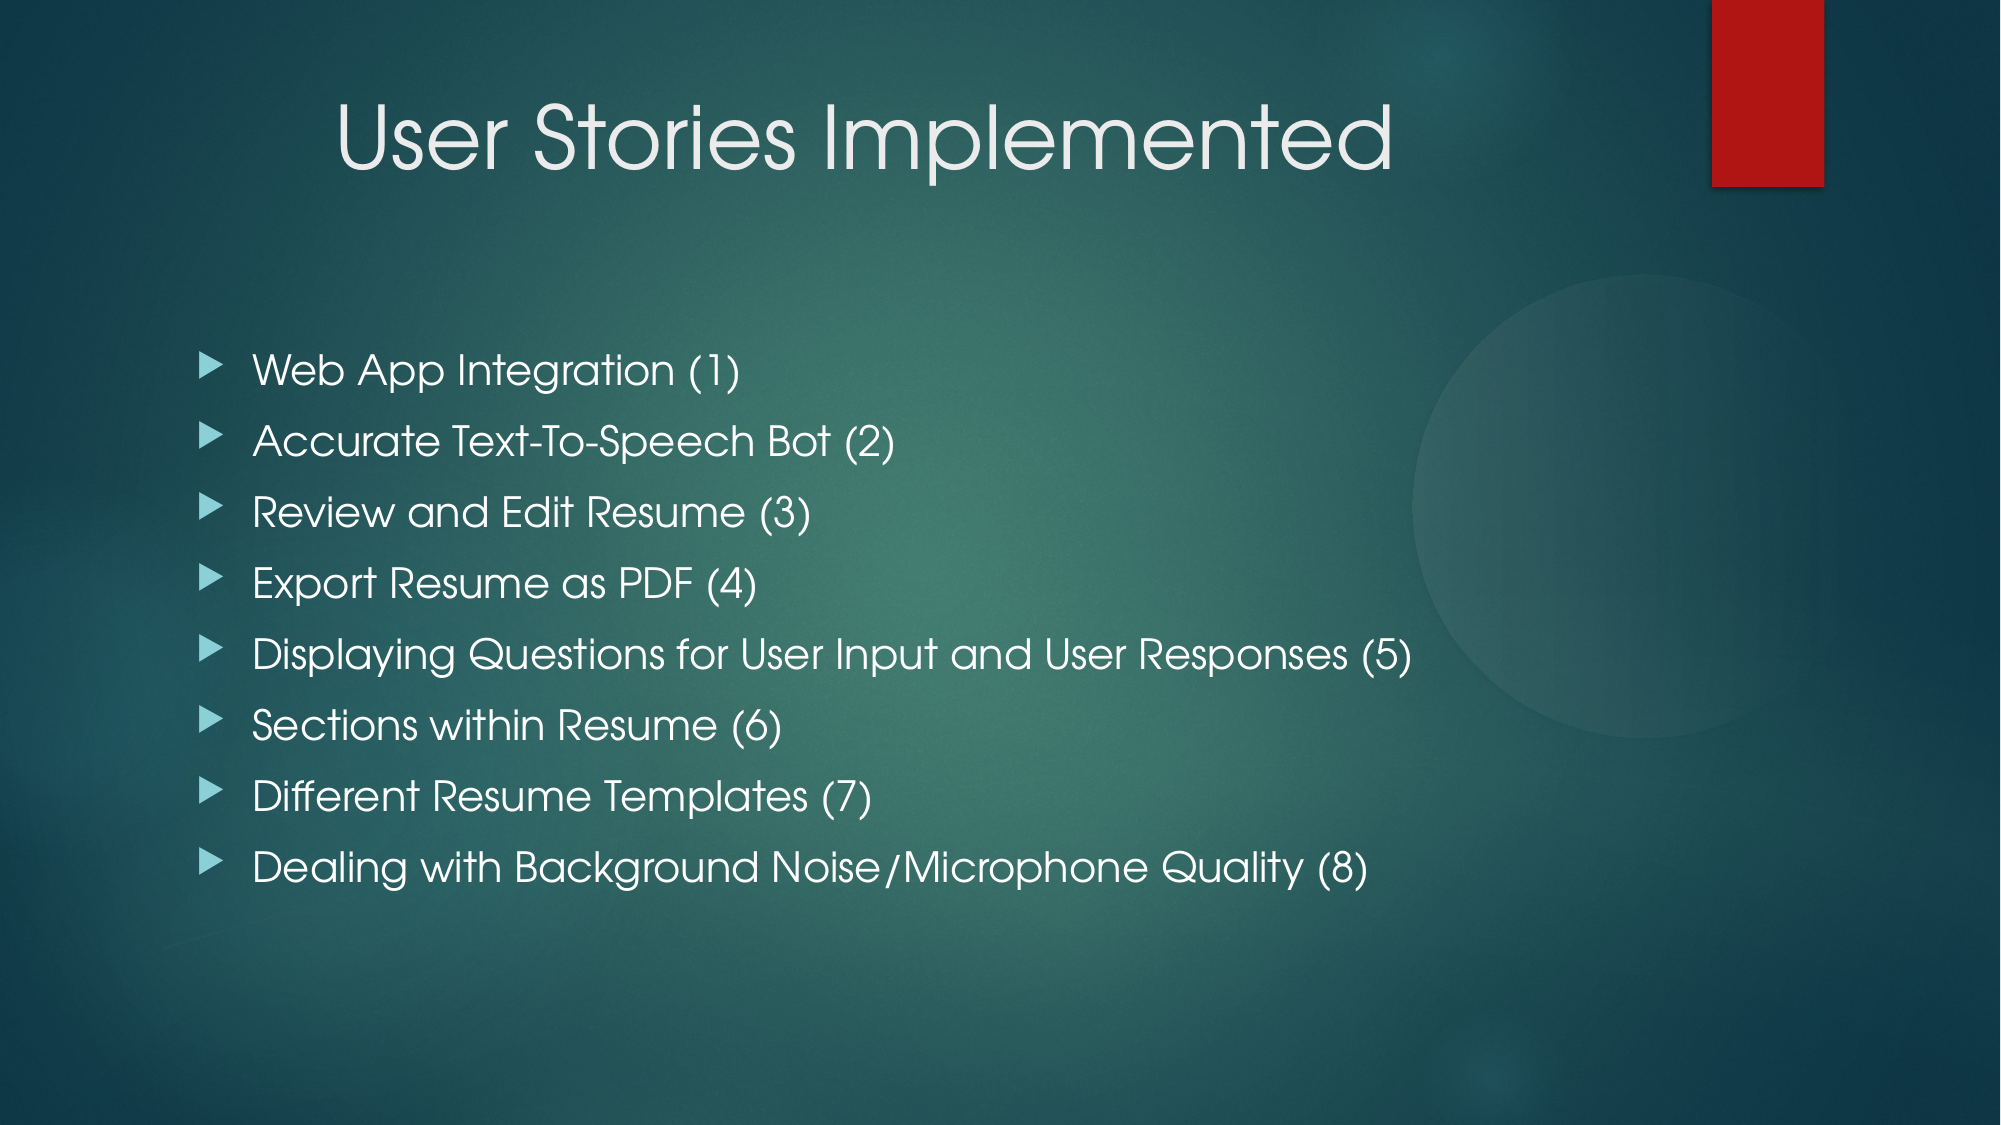

User Stories Implemented
Web App Integration (1)
Accurate Text-To-Speech Bot (2)
Review and Edit Resume (3)
Export Resume as PDF (4)
Displaying Questions for User Input and User Responses (5)
Sections within Resume (6)
Different Resume Templates (7)
Dealing with Background Noise/Microphone Quality (8)